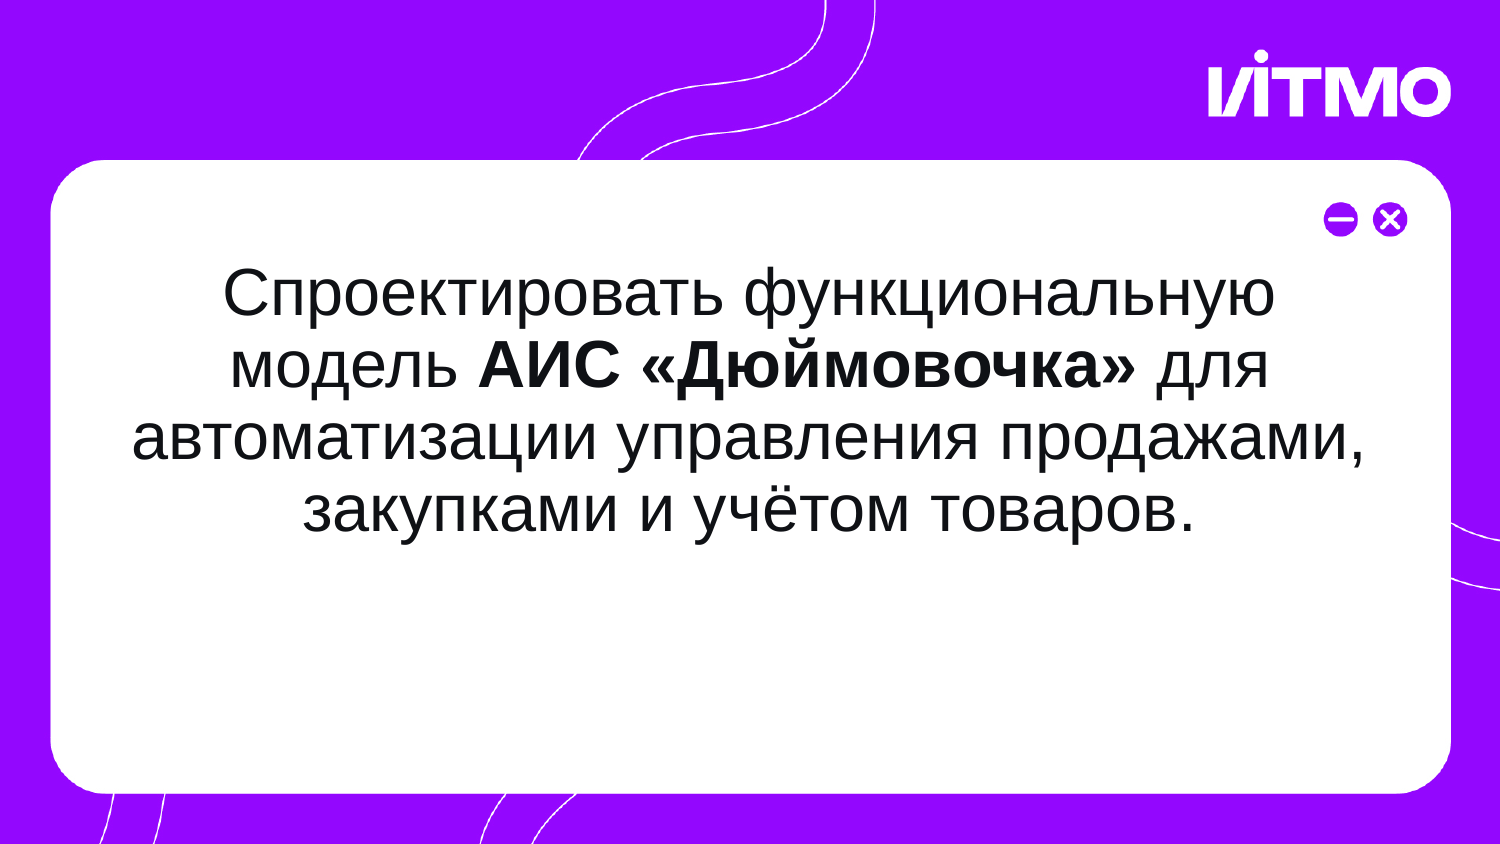

# Цель
Спроектировать функциональную модель АИС «Дюймовочка» для автоматизации управления продажами, закупками и учётом товаров.